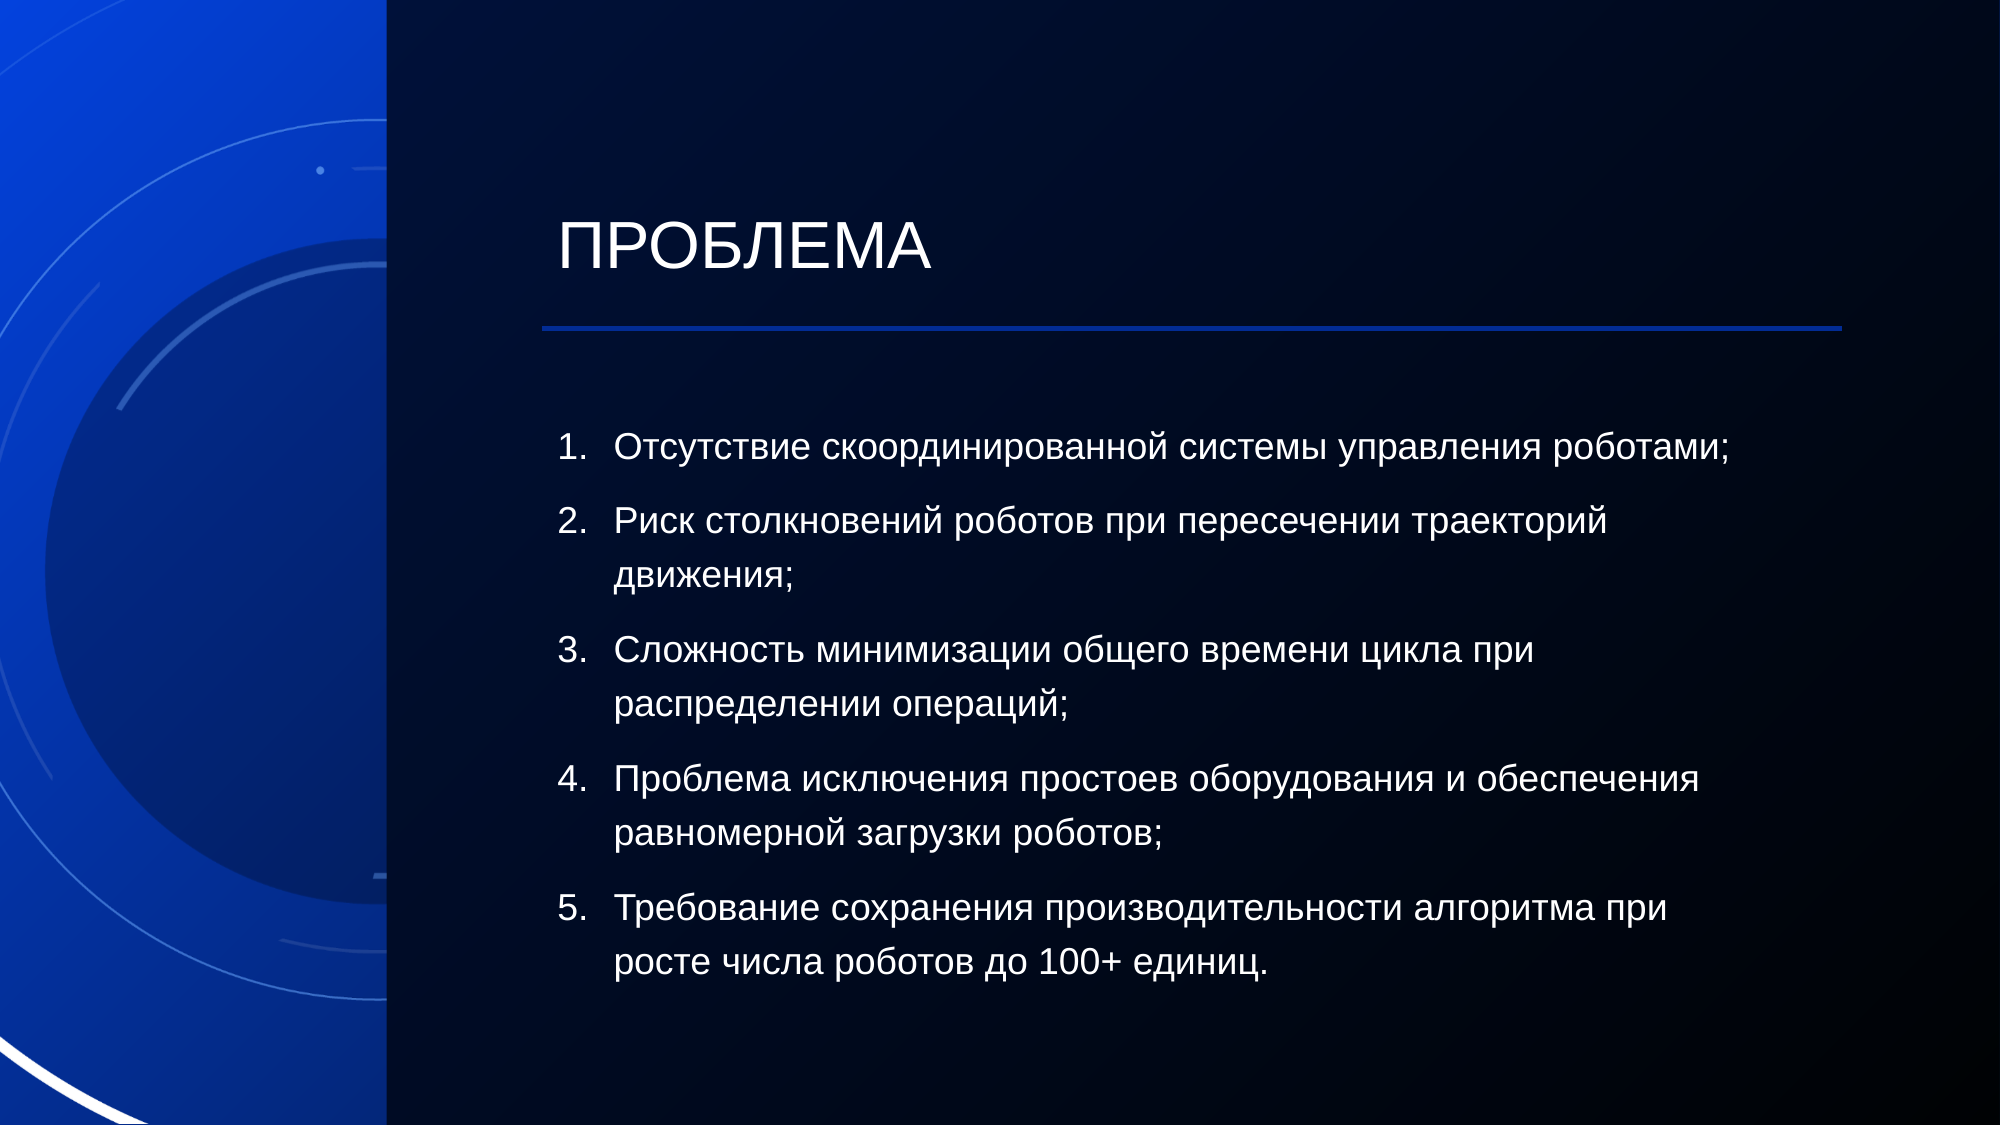

# ПРОБЛЕМА
Отсутствие скоординированной системы управления роботами;
Риск столкновений роботов при пересечении траекторий движения;
Сложность минимизации общего времени цикла при распределении операций;
Проблема исключения простоев оборудования и обеспечения равномерной загрузки роботов;
Требование сохранения производительности алгоритма при росте числа роботов до 100+ единиц.